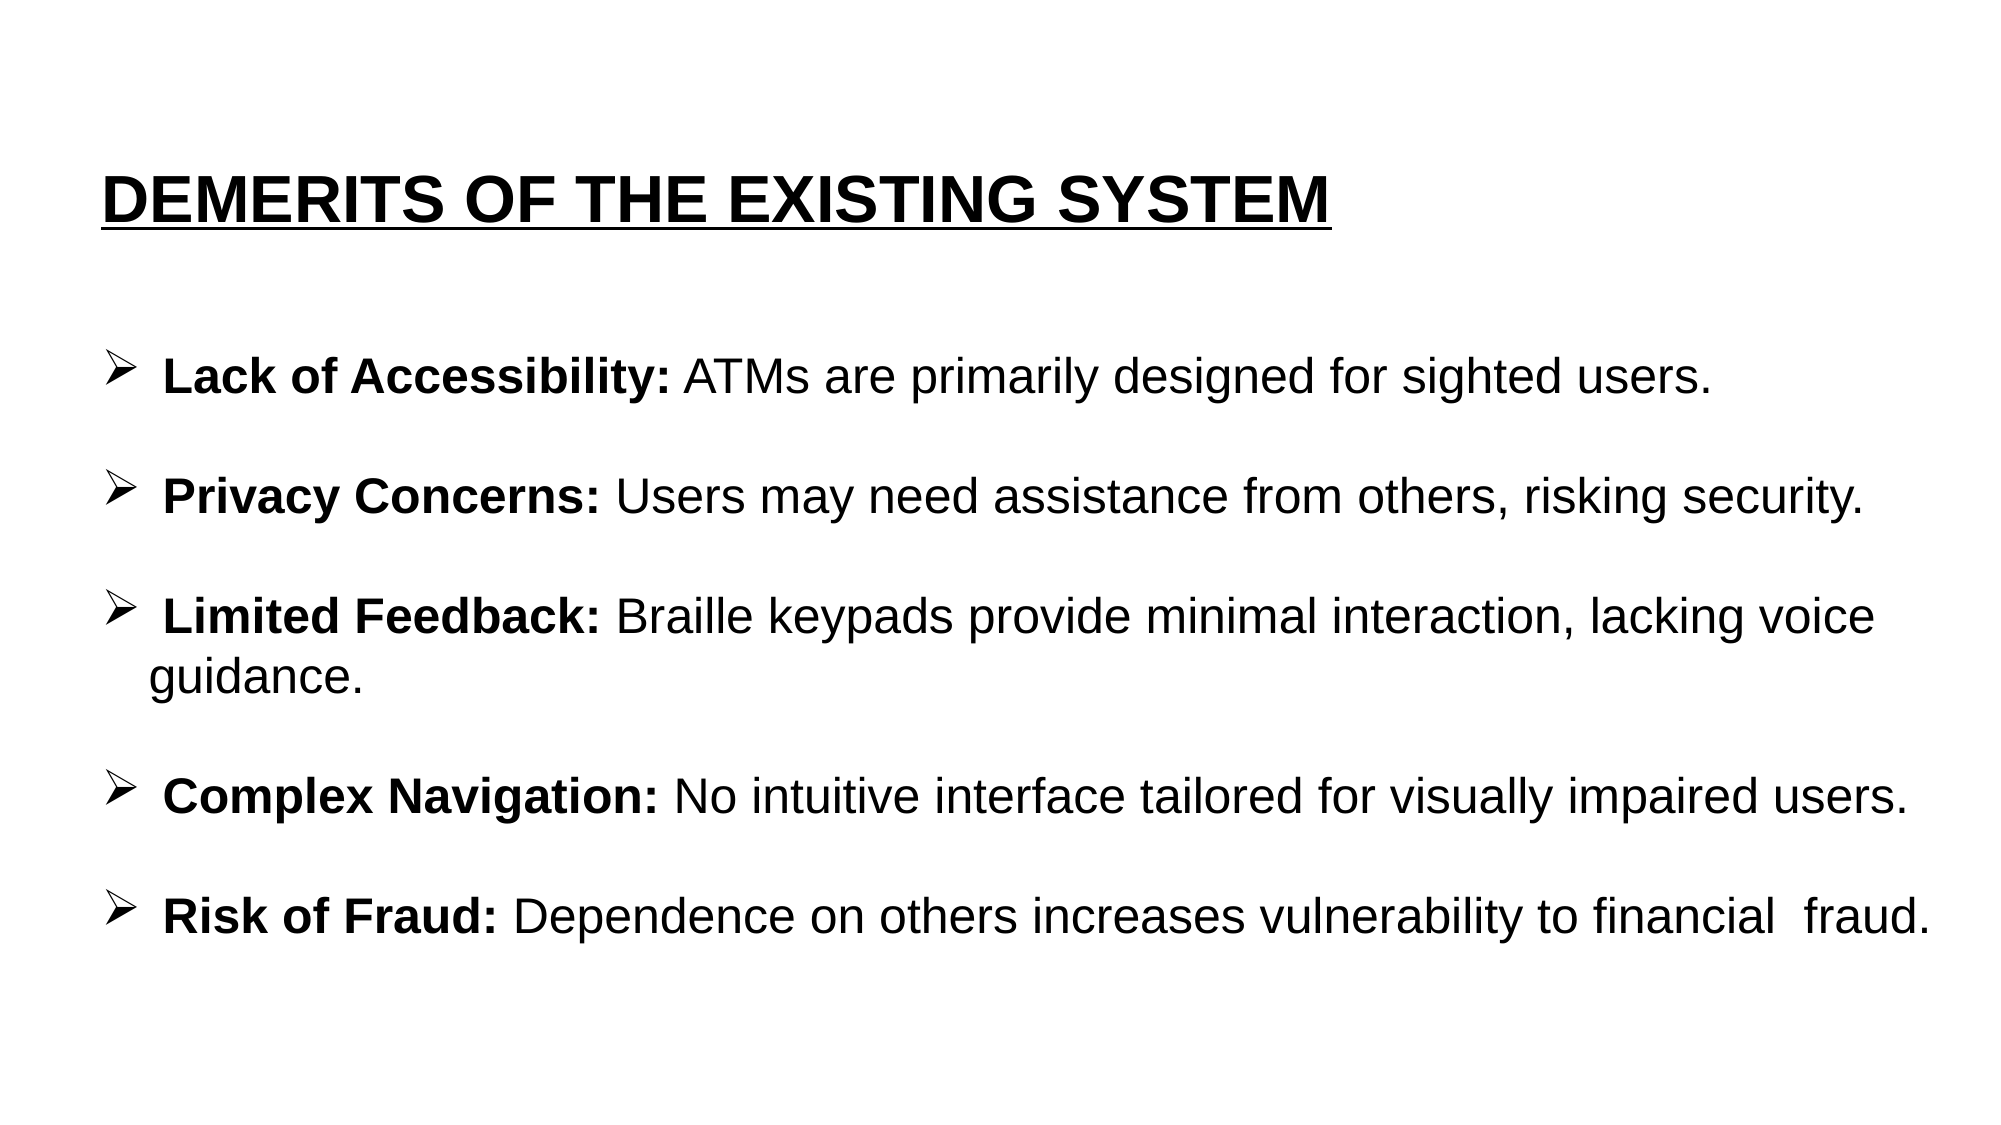

DEMERITS OF THE EXISTING SYSTEM
 Lack of Accessibility: ATMs are primarily designed for sighted users.

 Privacy Concerns: Users may need assistance from others, risking security.

 Limited Feedback: Braille keypads provide minimal interaction, lacking voice guidance.

 Complex Navigation: No intuitive interface tailored for visually impaired users.

 Risk of Fraud: Dependence on others increases vulnerability to financial  fraud.